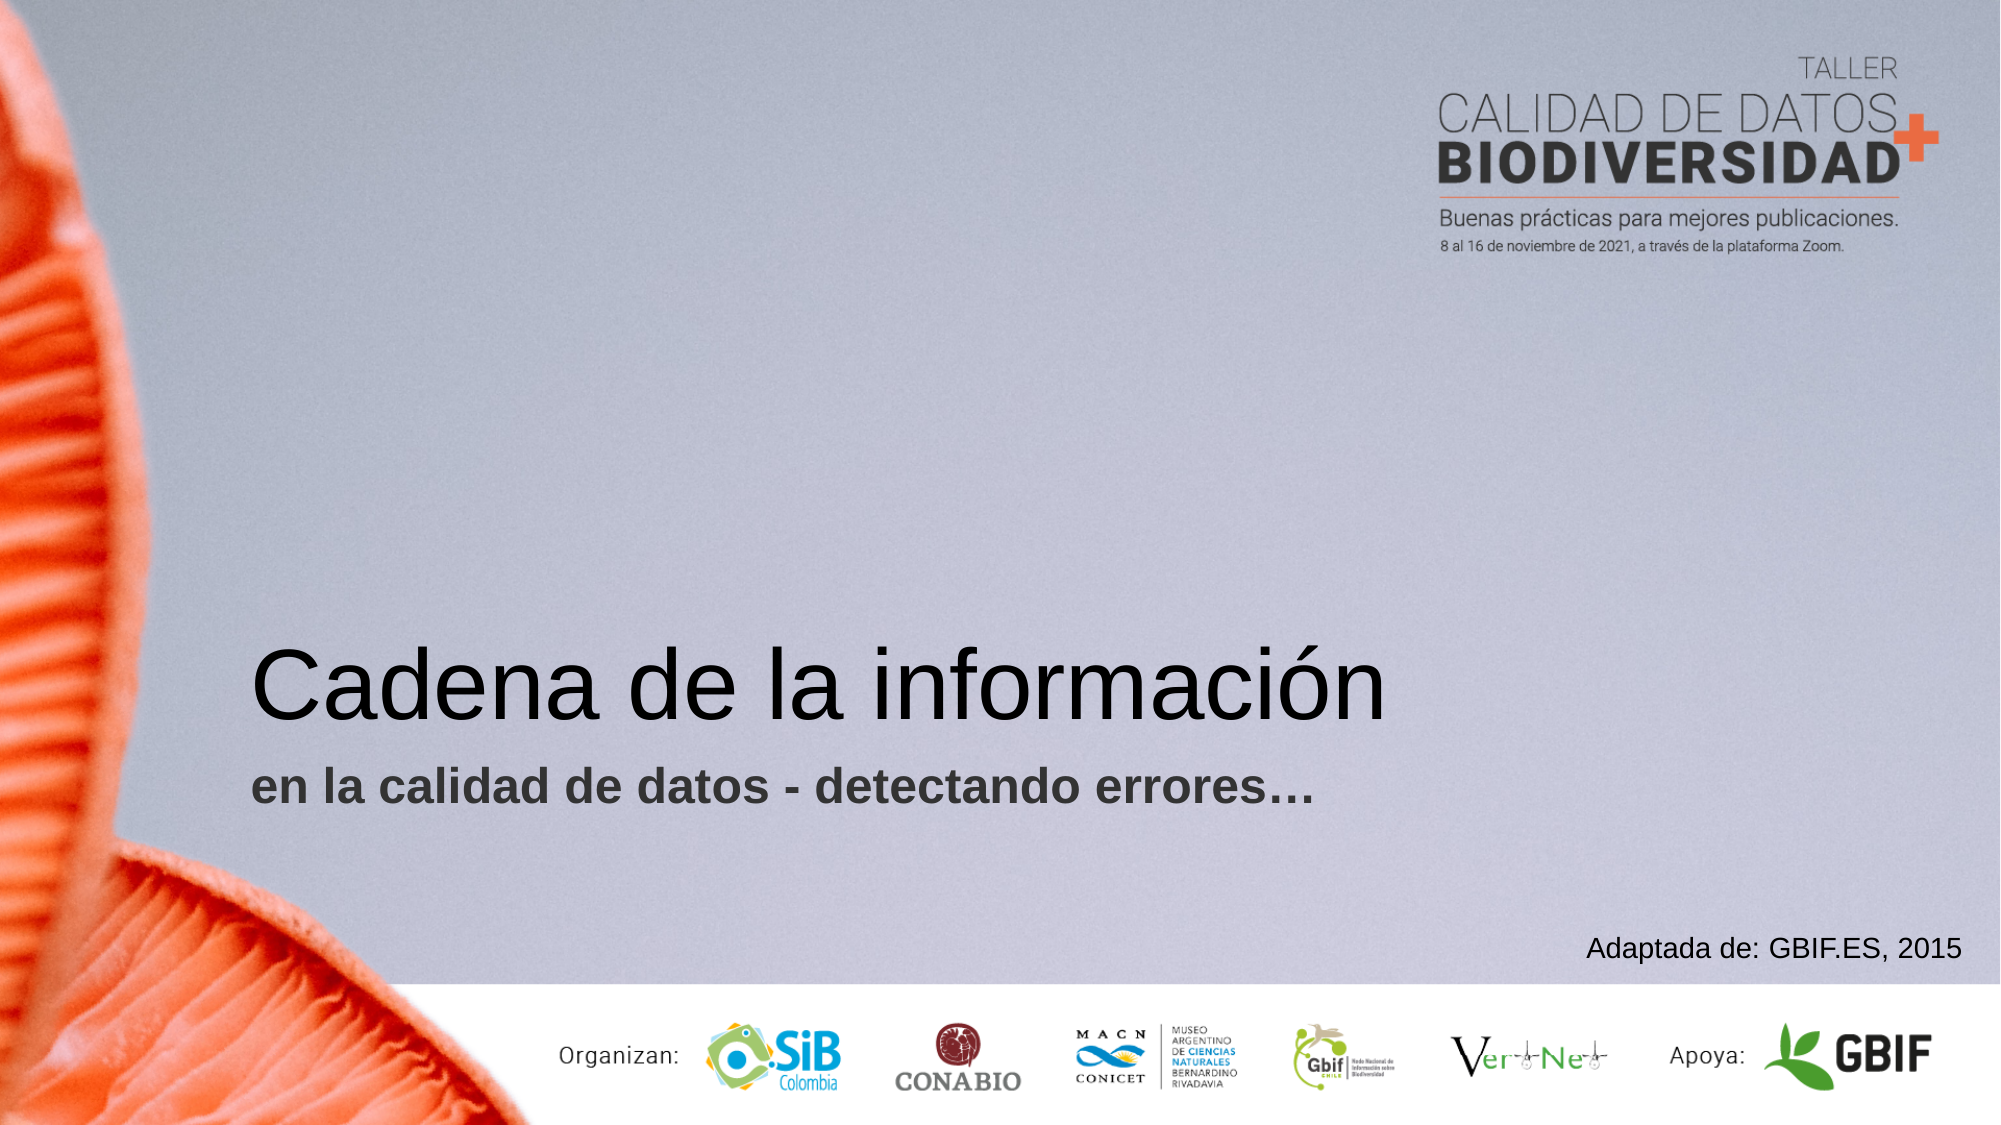

# Cadena de la información
en la calidad de datos - detectando errores…
Adaptada de: GBIF.ES, 2015